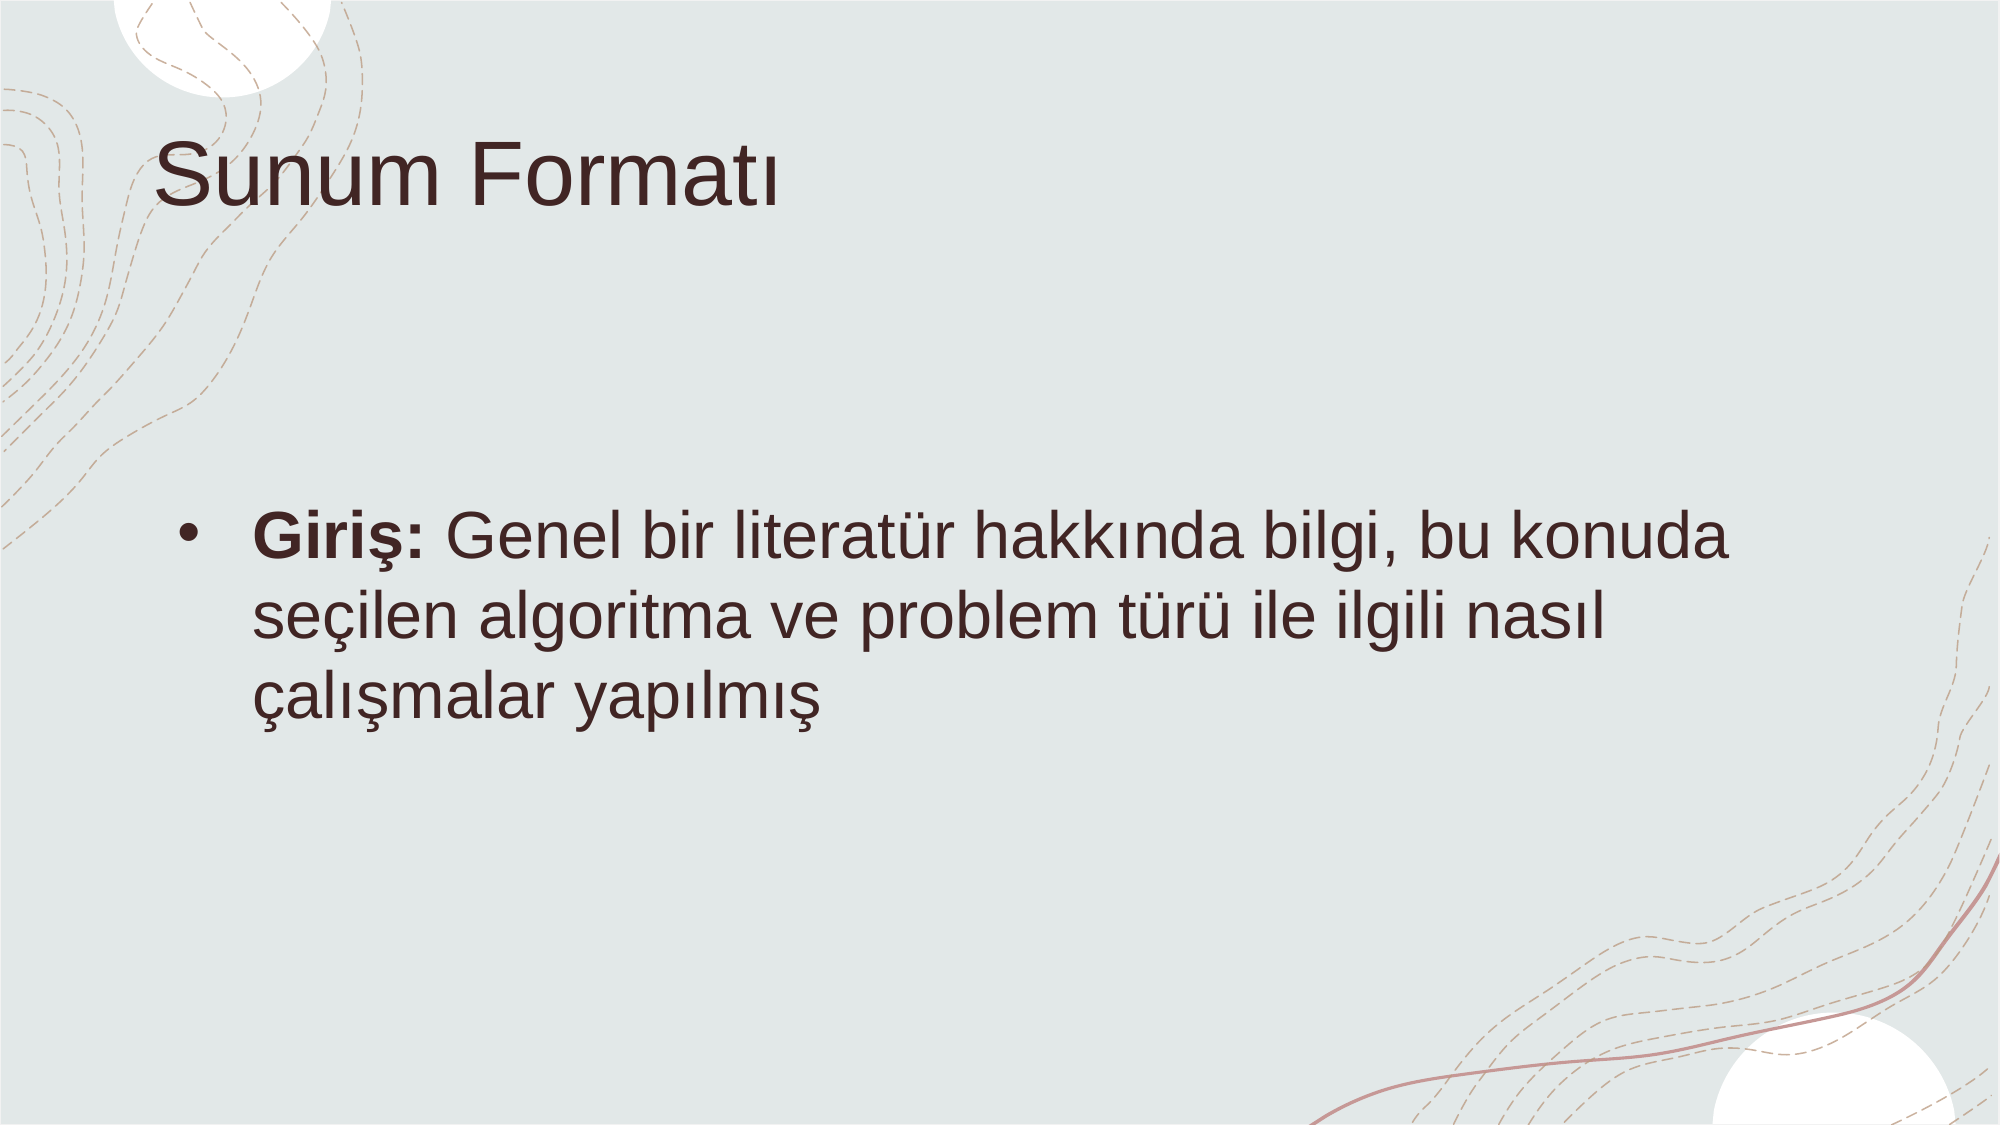

# Sunum Formatı

Giriş: Genel bir literatür hakkında bilgi, bu konuda seçilen algoritma ve problem türü ile ilgili nasıl çalışmalar yapılmış